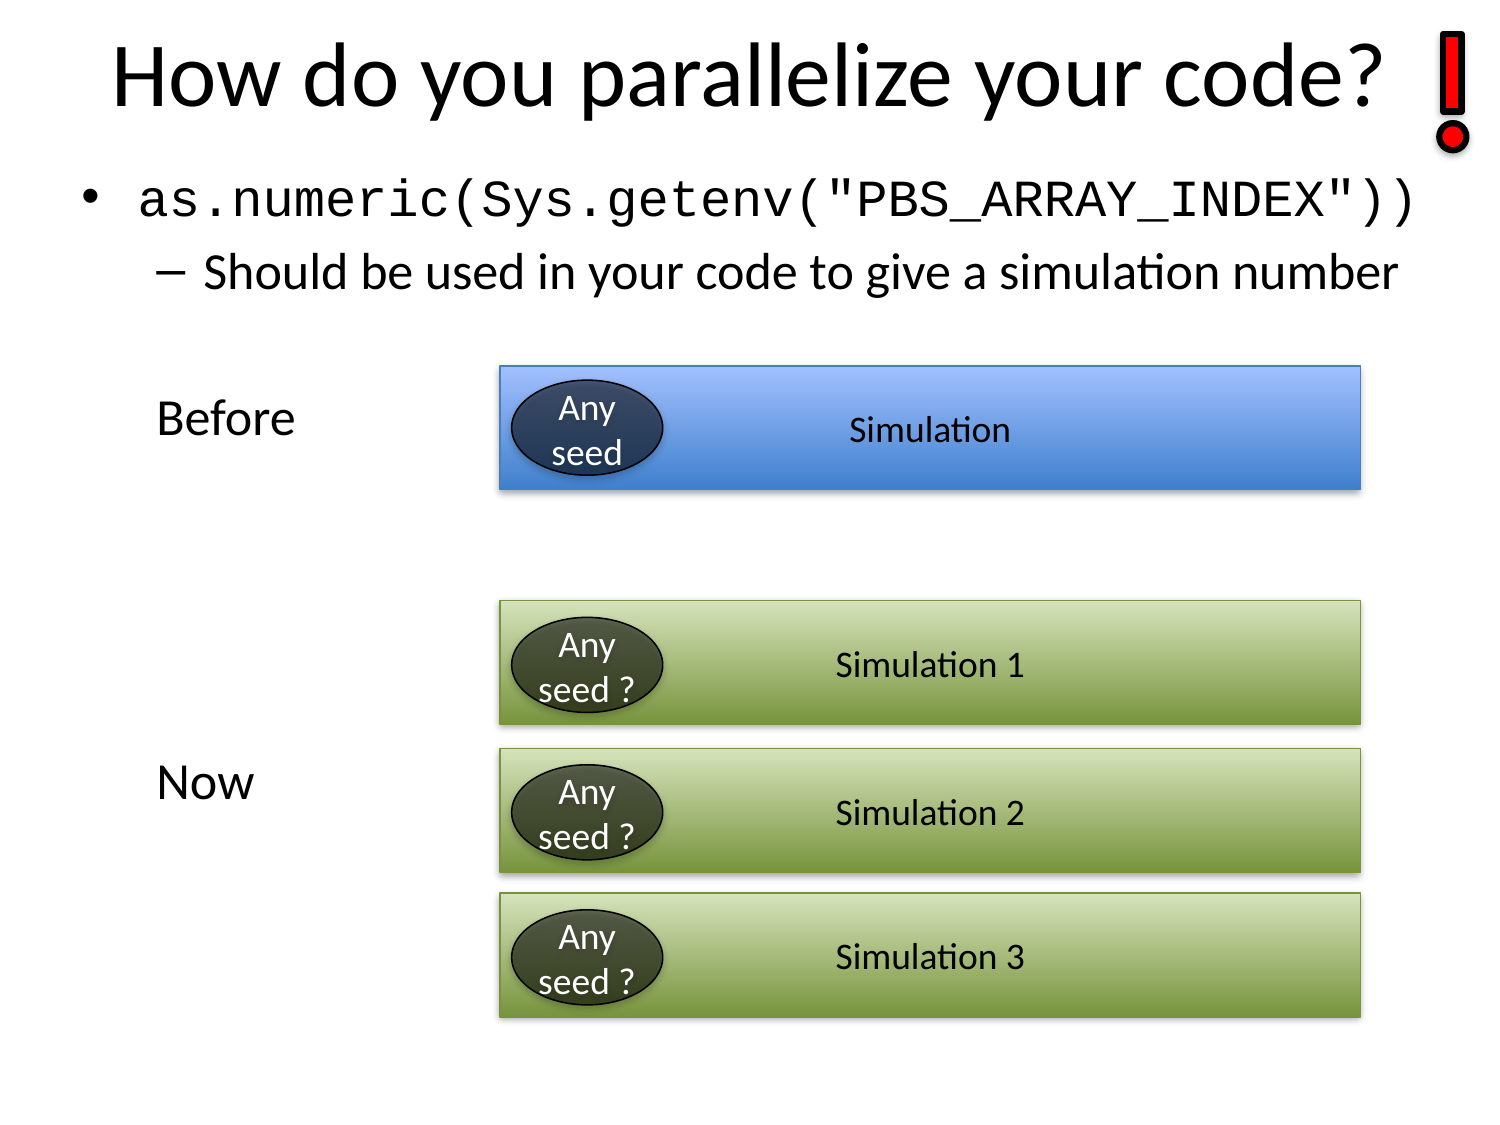

# How do you parallelize your code?

as.numeric(Sys.getenv("PBS_ARRAY_INDEX"))
Should be used in your code to give a simulation number

Before

Now
Simulation
Any seed
Simulation 1
Any seed ?
Simulation 2
Any seed ?
Simulation 3
Any seed ?